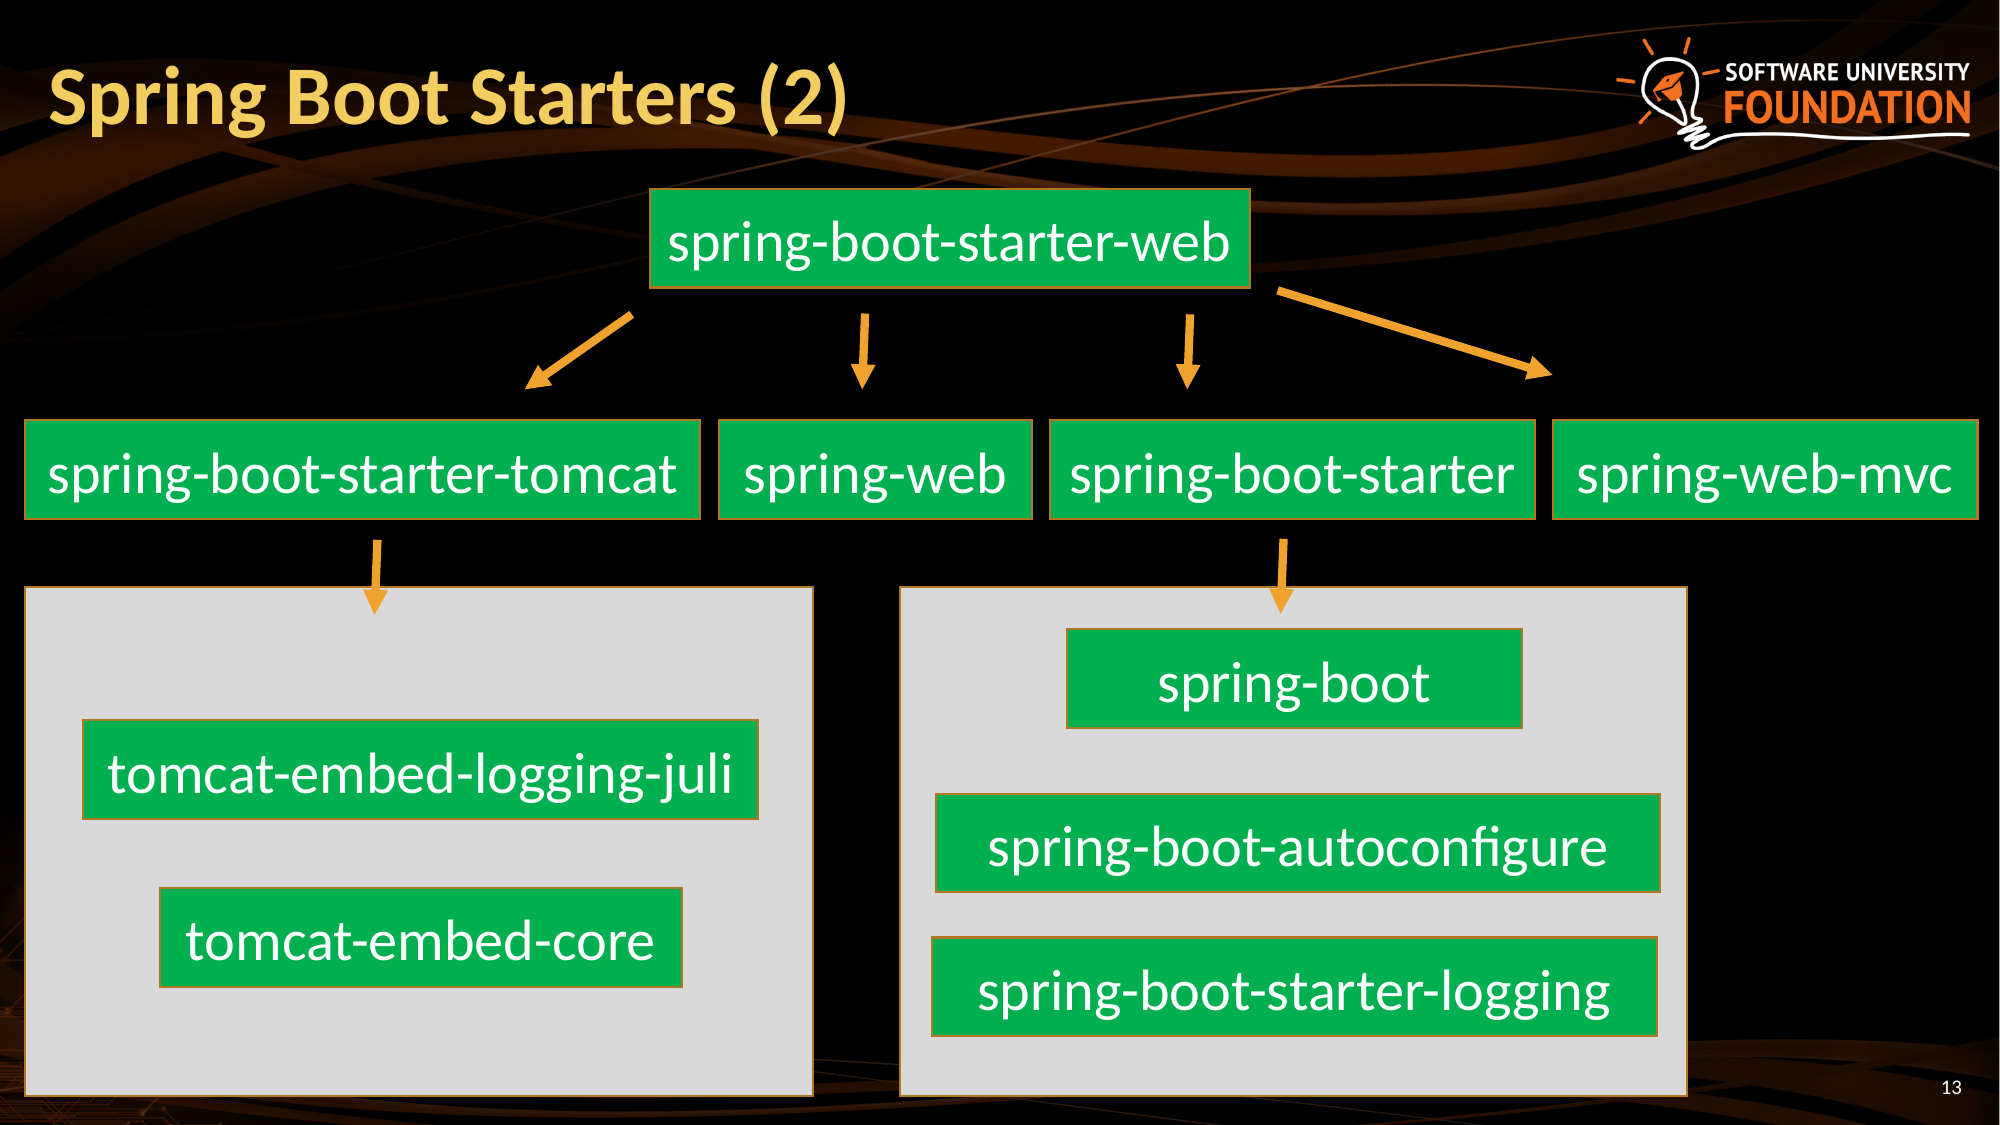

# Spring Boot Starters (2)
spring-boot-starter-web
spring-web-mvc
spring-boot-starter-tomcat
spring-boot-starter
spring-web

spring-boot
tomcat-embed-logging-juli
spring-boot-autoconfigure
tomcat-embed-core
spring-boot-starter-logging
13